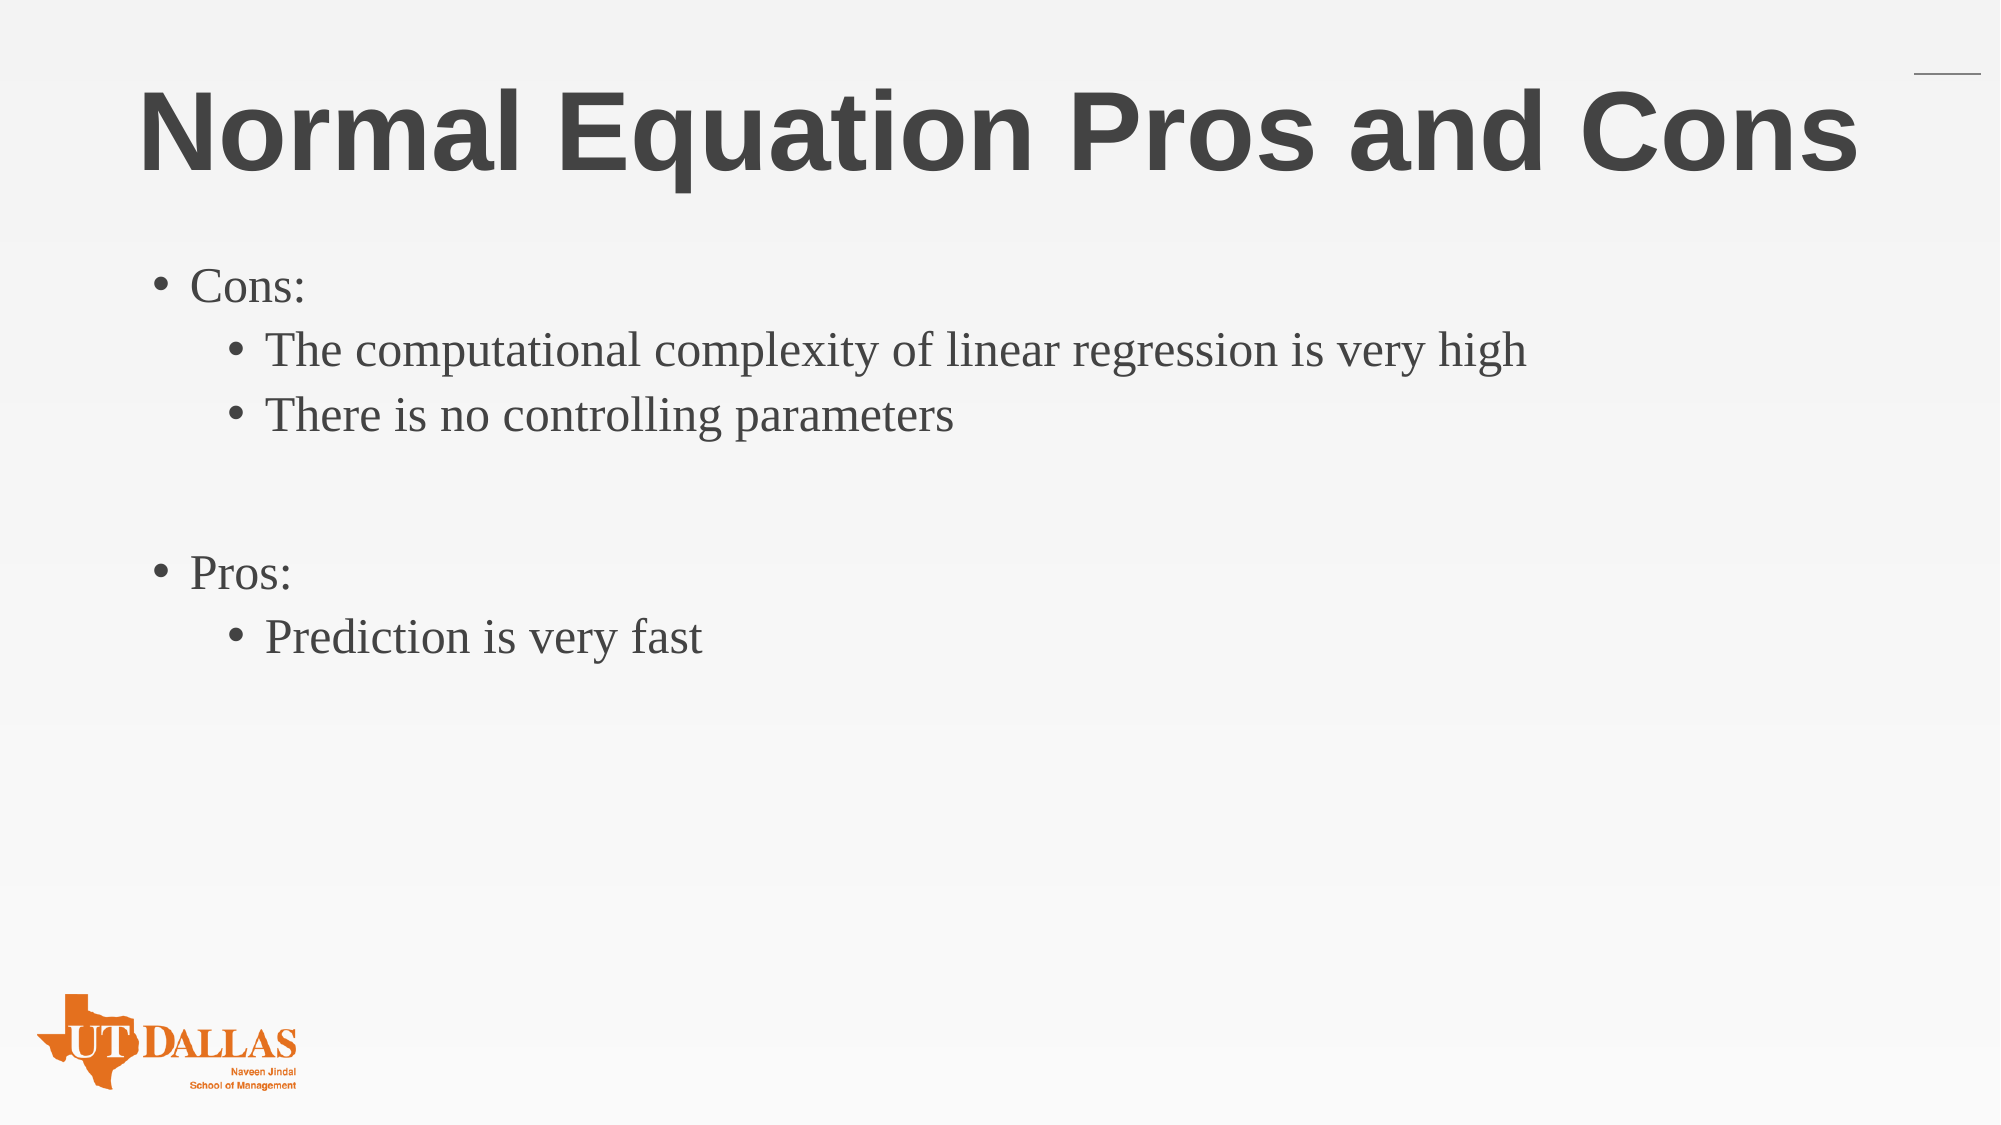

# Normal Equation Pros and Cons
Cons:
The computational complexity of linear regression is very high
There is no controlling parameters

Pros:
Prediction is very fast